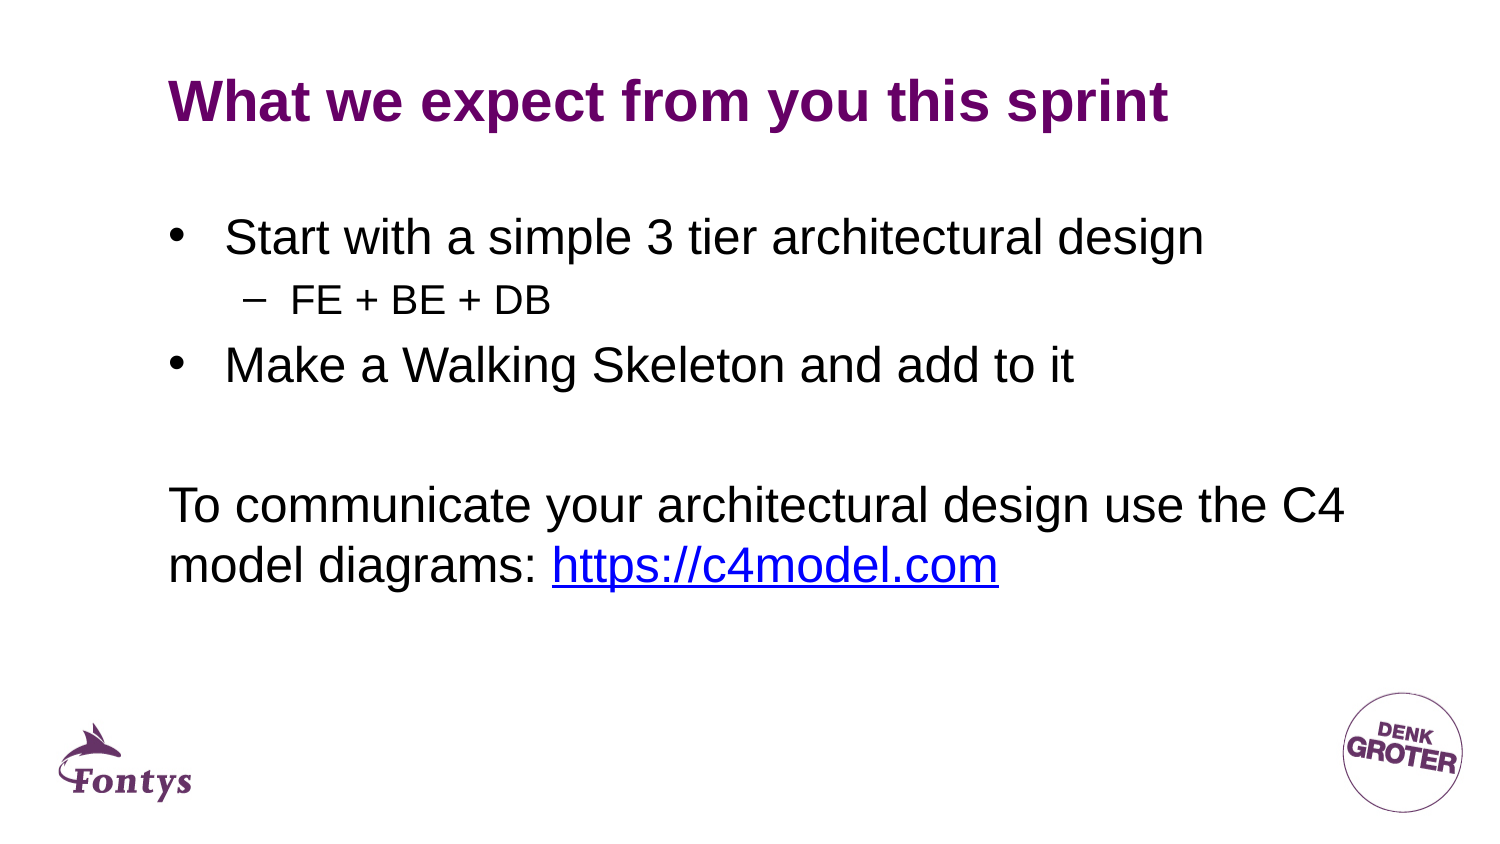

# What we expect from you this sprint
Start with a simple 3 tier architectural design
FE + BE + DB
Make a Walking Skeleton and add to it

To communicate your architectural design use the C4 model diagrams: https://c4model.com